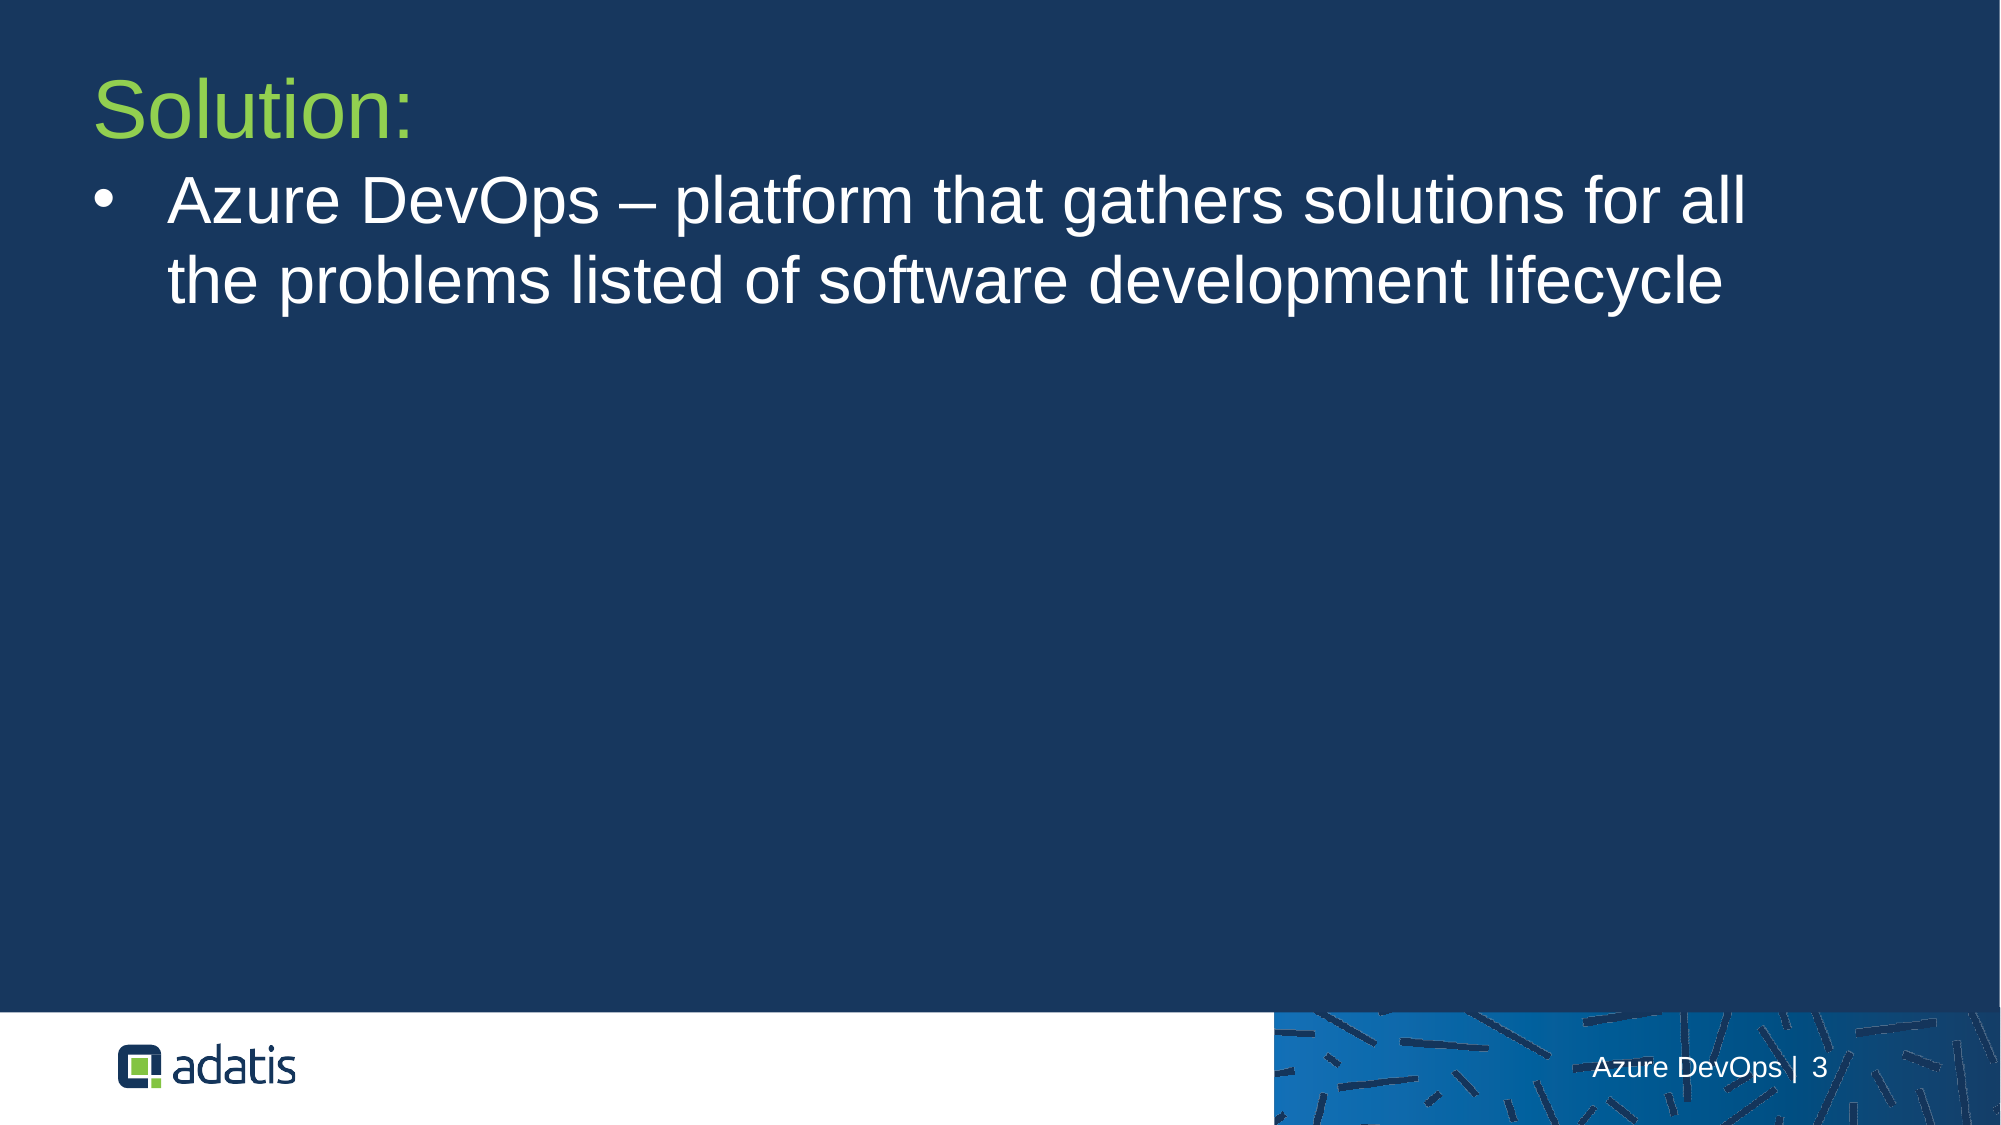

Solution:
Azure DevOps – platform that gathers solutions for all the problems listed of software development lifecycle

Azure DevOps | 3